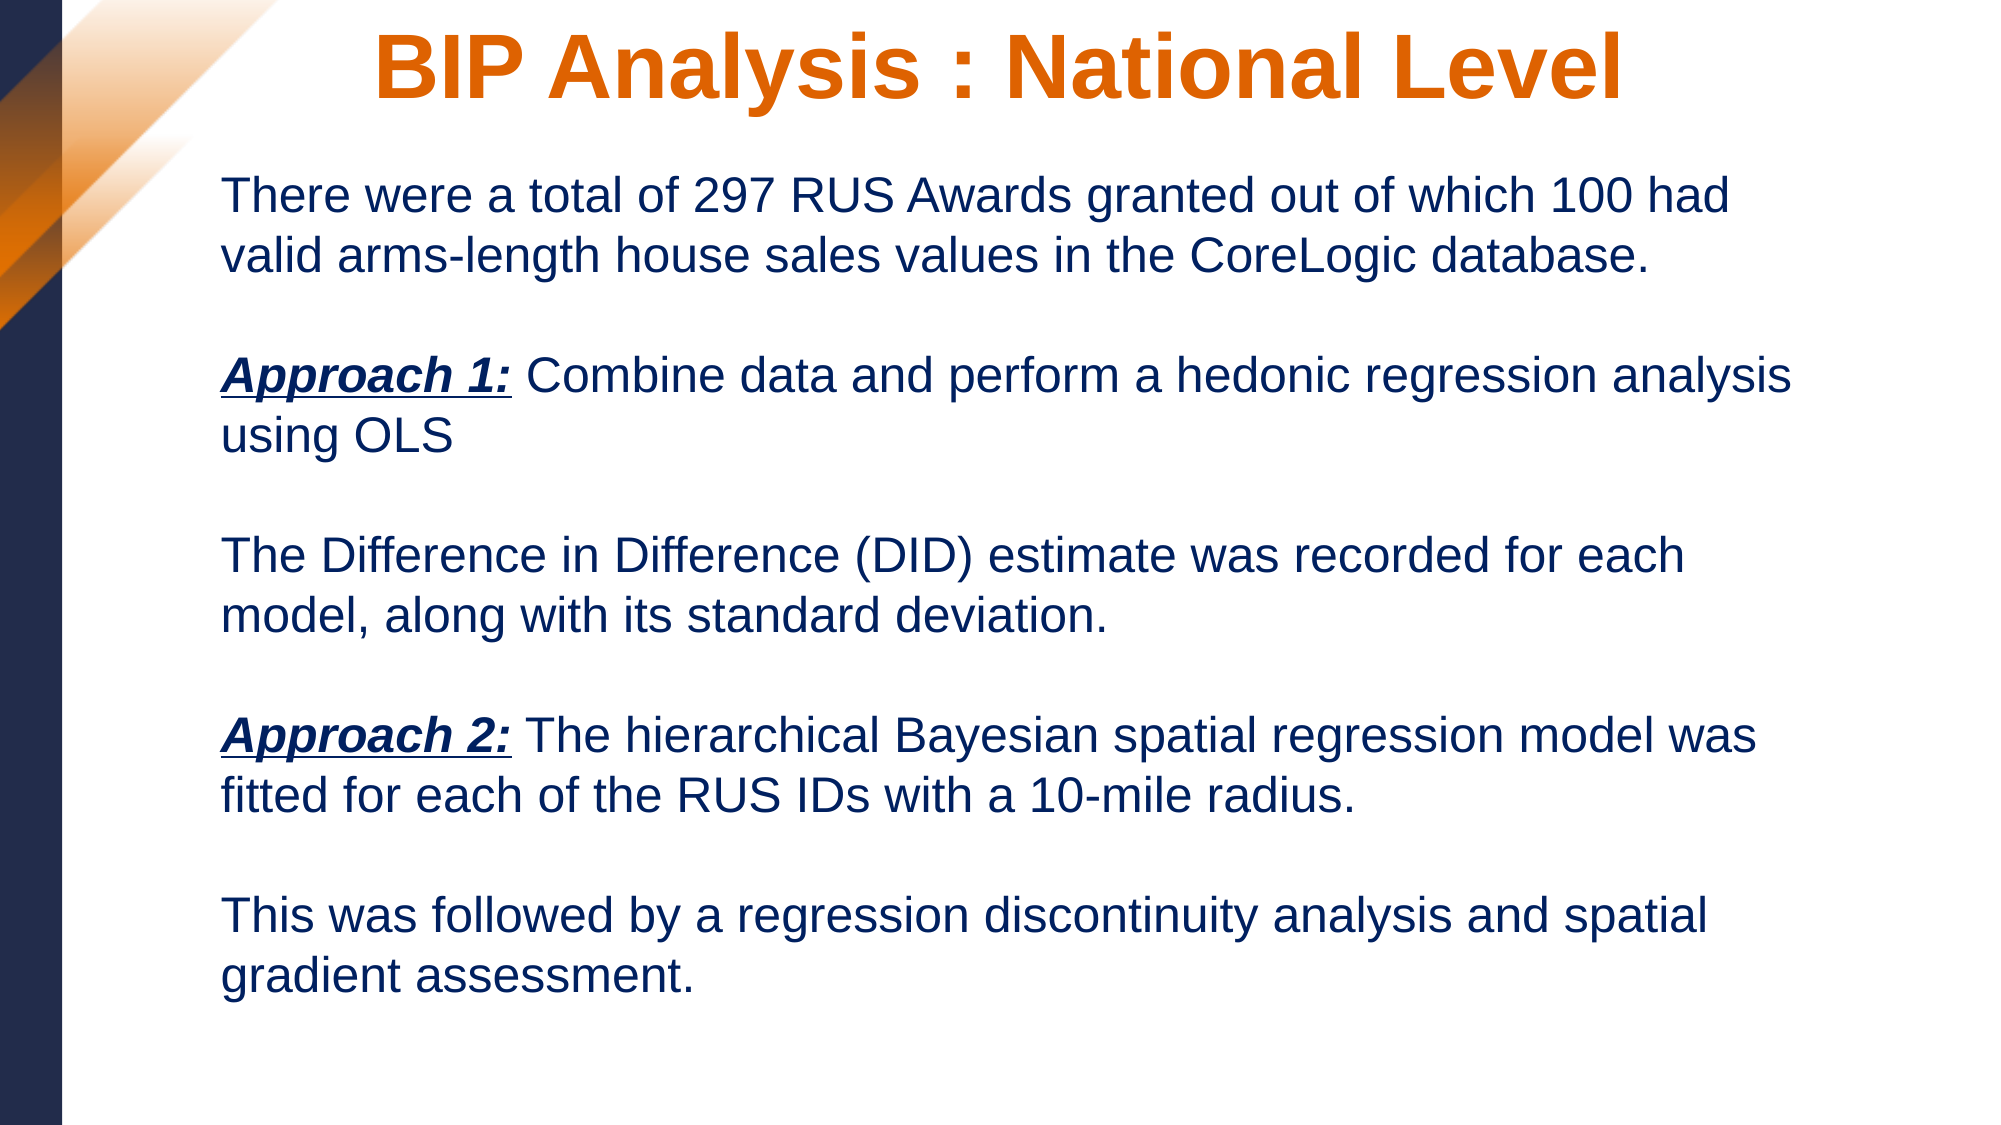

BIP Analysis : National Level
There were a total of 297 RUS Awards granted out of which 100 had valid arms-length house sales values in the CoreLogic database.

Approach 1: Combine data and perform a hedonic regression analysis using OLS

The Difference in Difference (DID) estimate was recorded for each model, along with its standard deviation.

Approach 2: The hierarchical Bayesian spatial regression model was fitted for each of the RUS IDs with a 10-mile radius.

This was followed by a regression discontinuity analysis and spatial gradient assessment.